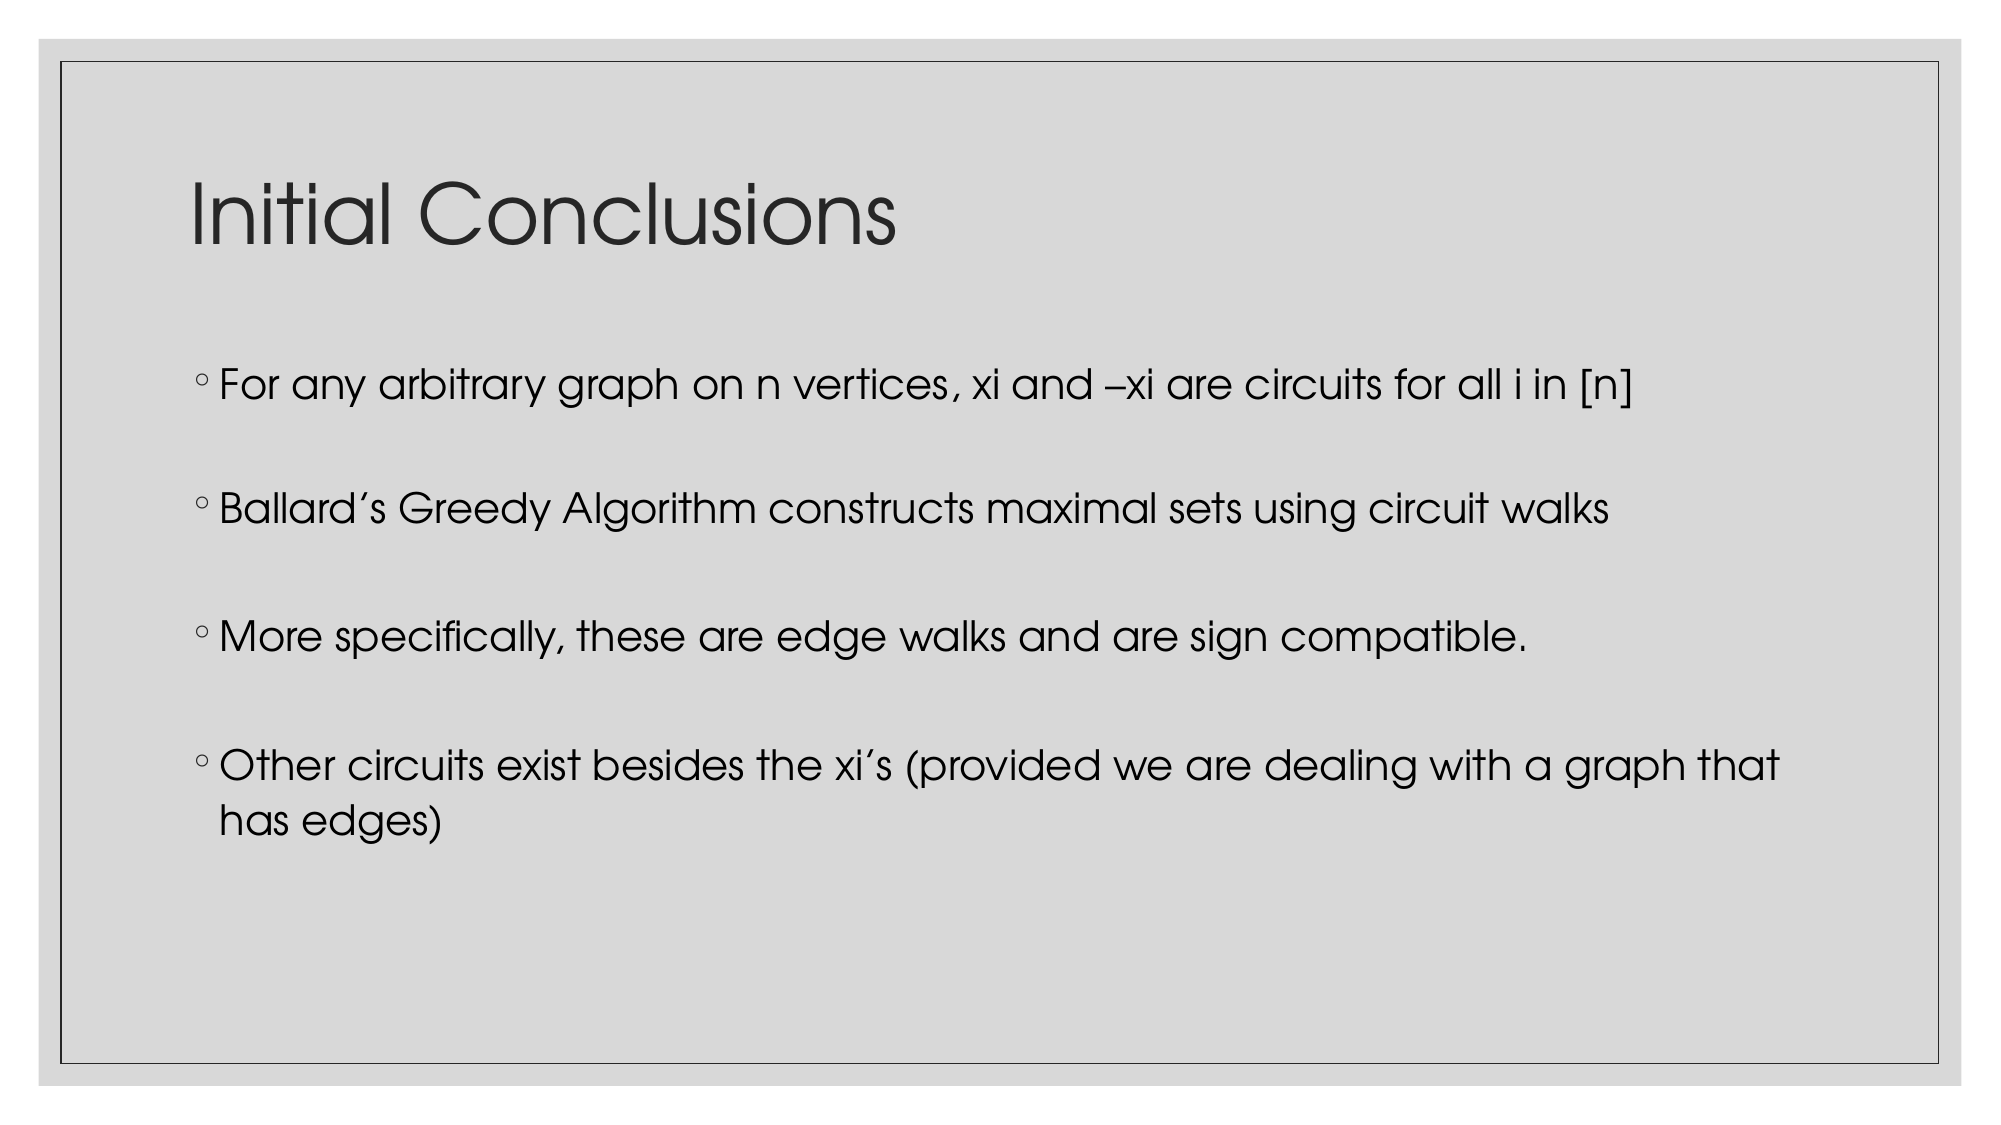

# Initial Conclusions
For any arbitrary graph on n vertices, xi and –xi are circuits for all i in [n]
Ballard’s Greedy Algorithm constructs maximal sets using circuit walks
More specifically, these are edge walks and are sign compatible.
Other circuits exist besides the xi’s (provided we are dealing with a graph that has edges)